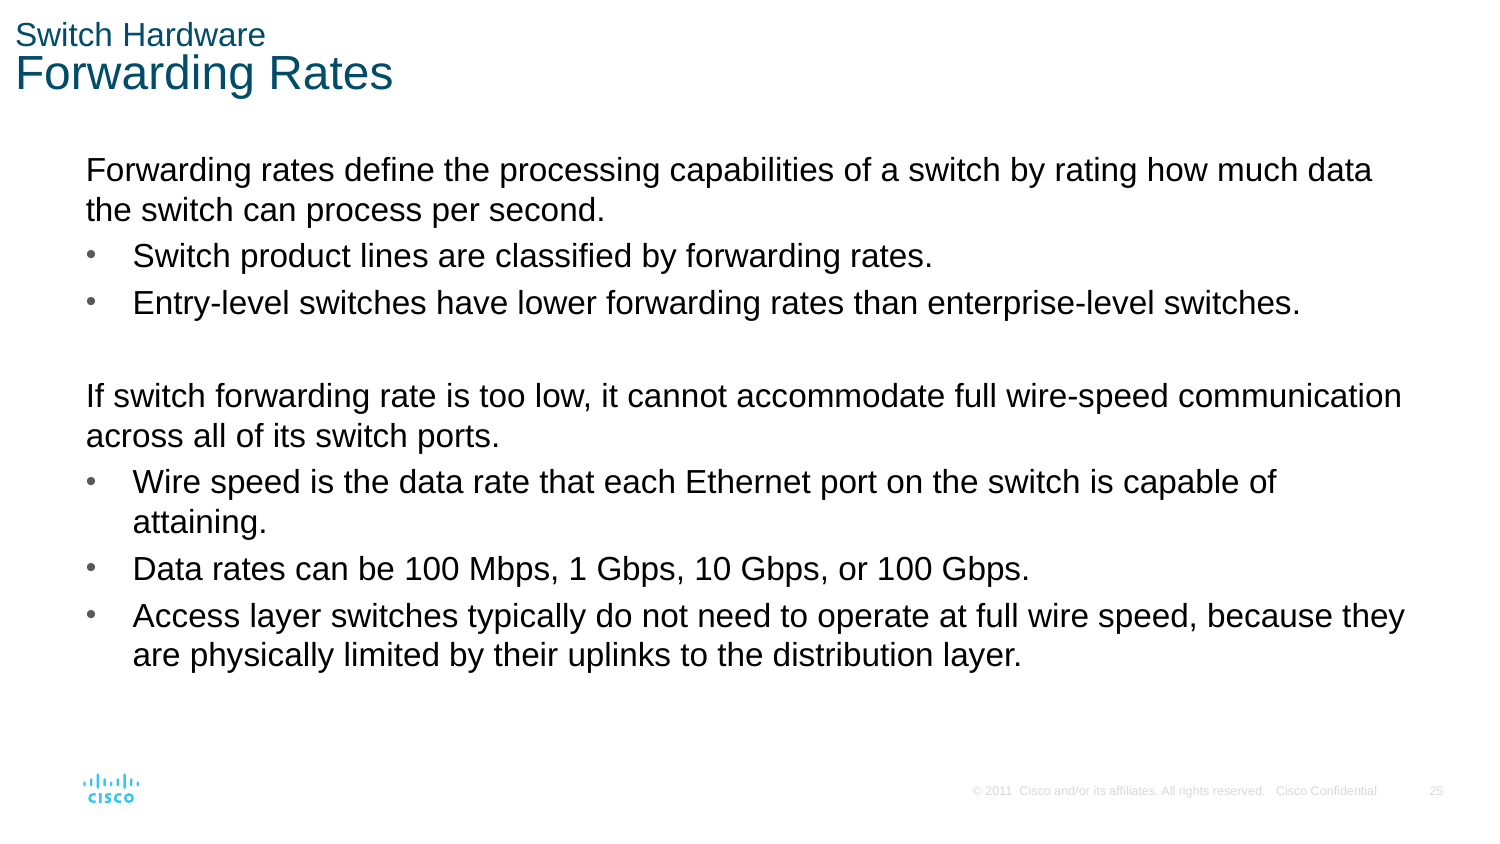

# Switch Hardware Forwarding Rates
Forwarding rates define the processing capabilities of a switch by rating how much data the switch can process per second.
Switch product lines are classified by forwarding rates.
Entry-level switches have lower forwarding rates than enterprise-level switches.

If switch forwarding rate is too low, it cannot accommodate full wire-speed communication across all of its switch ports.
Wire speed is the data rate that each Ethernet port on the switch is capable of attaining.
Data rates can be 100 Mbps, 1 Gbps, 10 Gbps, or 100 Gbps.
Access layer switches typically do not need to operate at full wire speed, because they are physically limited by their uplinks to the distribution layer.